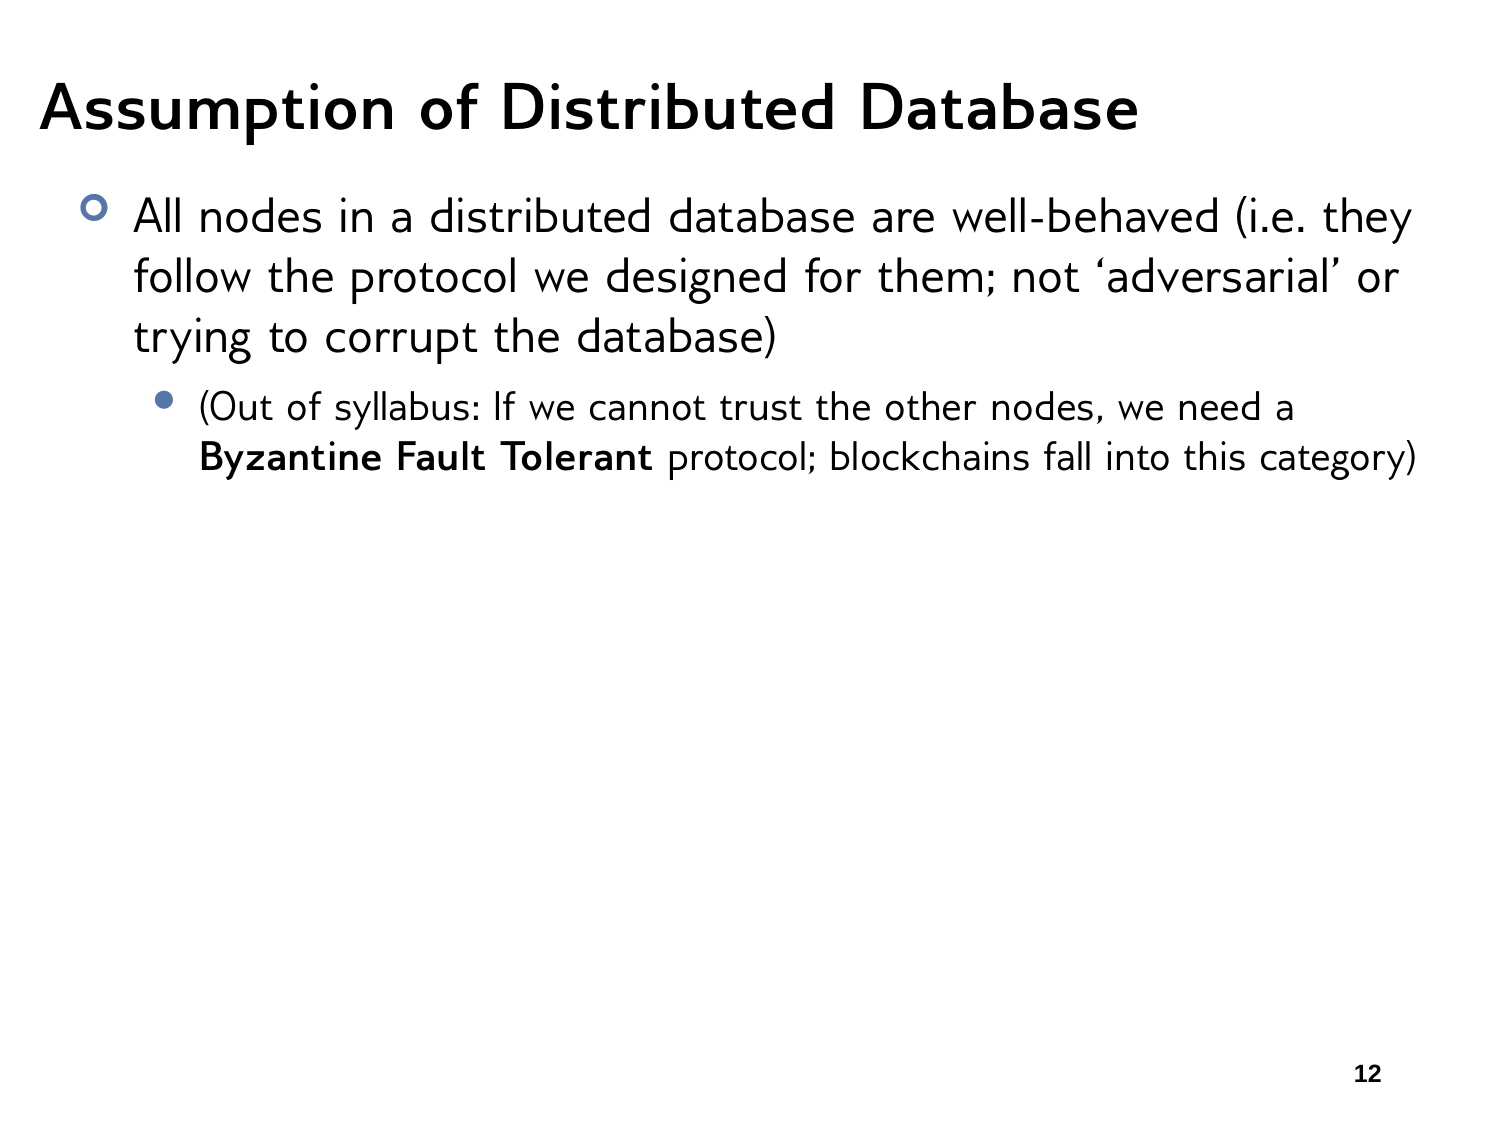

# Assumption of Distributed Database
All nodes in a distributed database are well-behaved (i.e. they follow the protocol we designed for them; not ‘adversarial’ or trying to corrupt the database)
(Out of syllabus: If we cannot trust the other nodes, we need a Byzantine Fault Tolerant protocol; blockchains fall into this category)
12